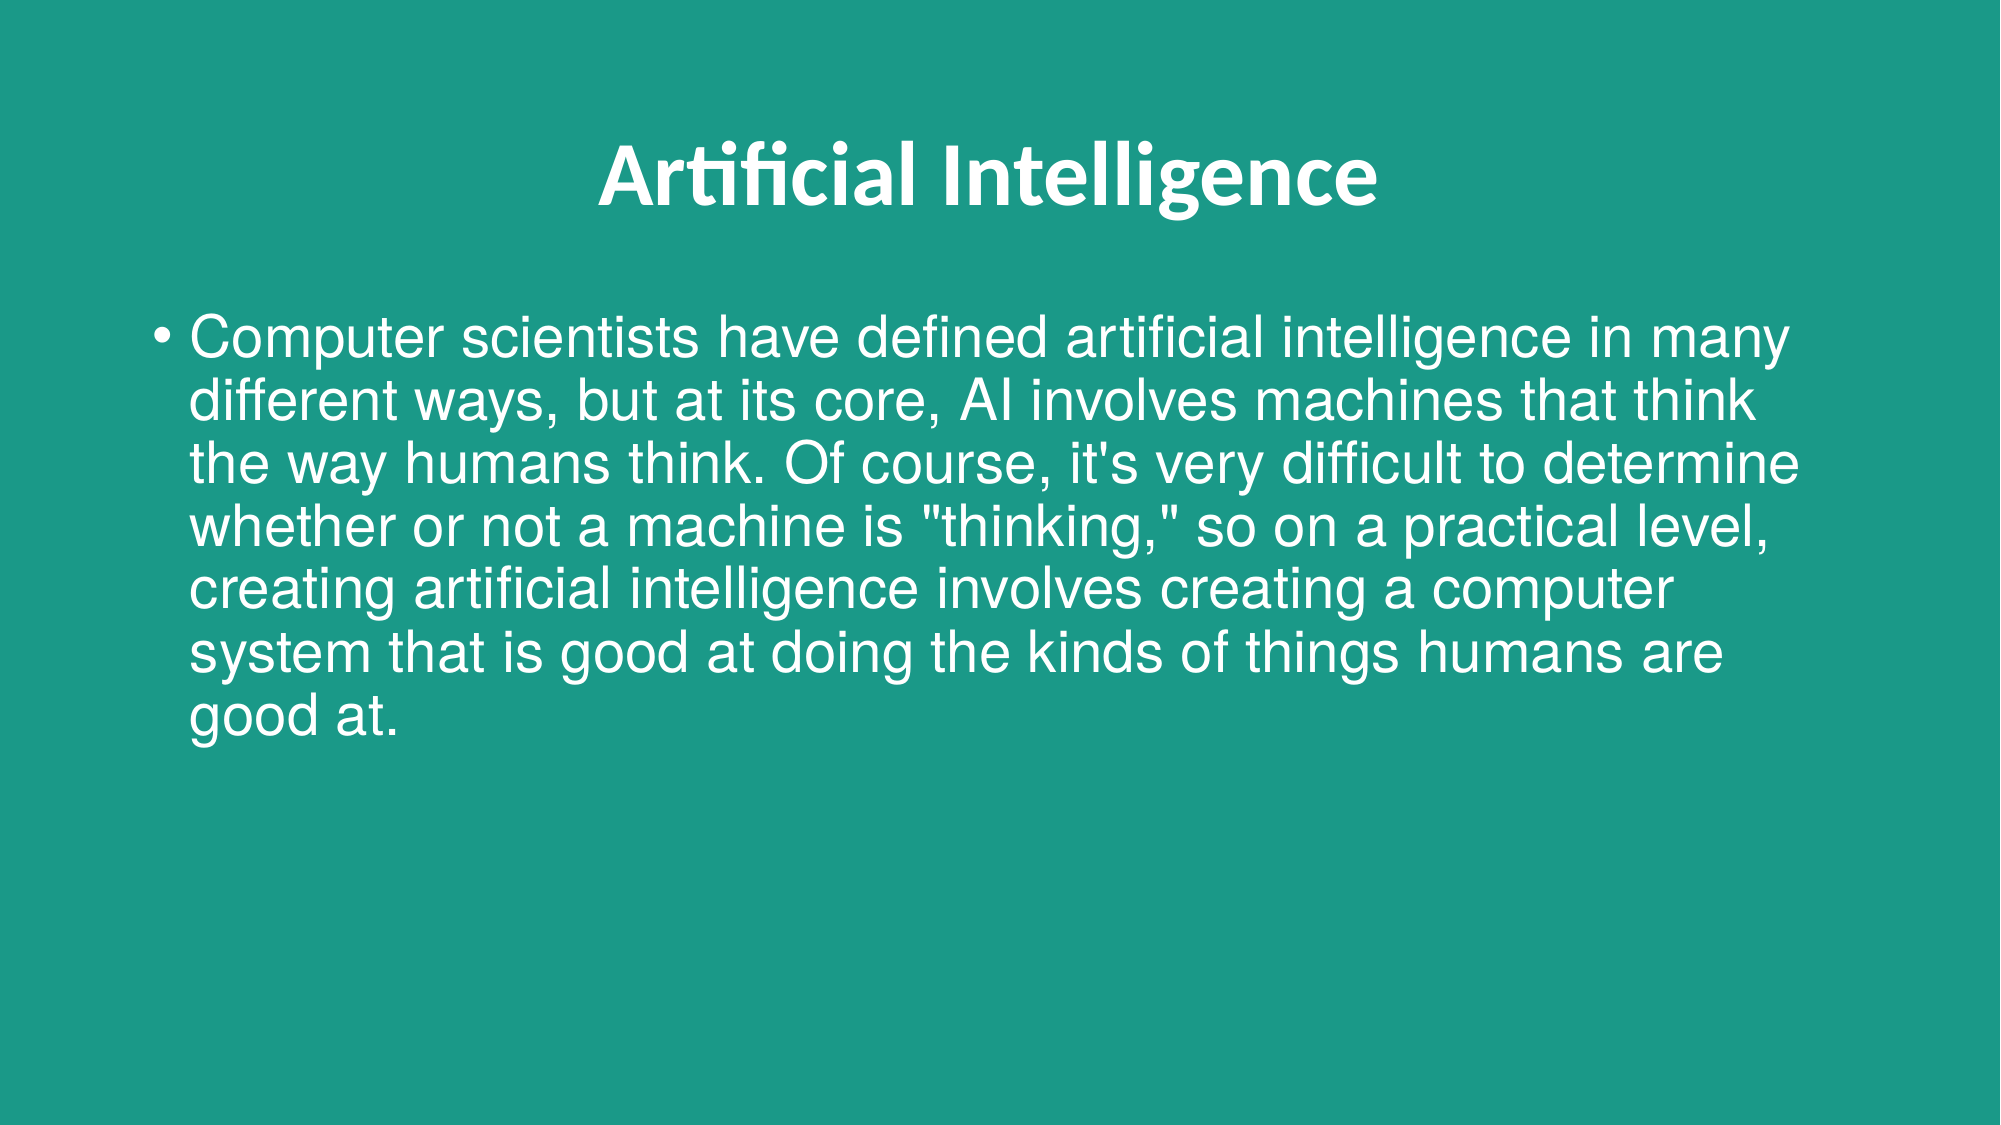

Artificial Intelligence
Computer scientists have defined artificial intelligence in many different ways, but at its core, AI involves machines that think the way humans think. Of course, it's very difficult to determine whether or not a machine is "thinking," so on a practical level, creating artificial intelligence involves creating a computer system that is good at doing the kinds of things humans are good at.